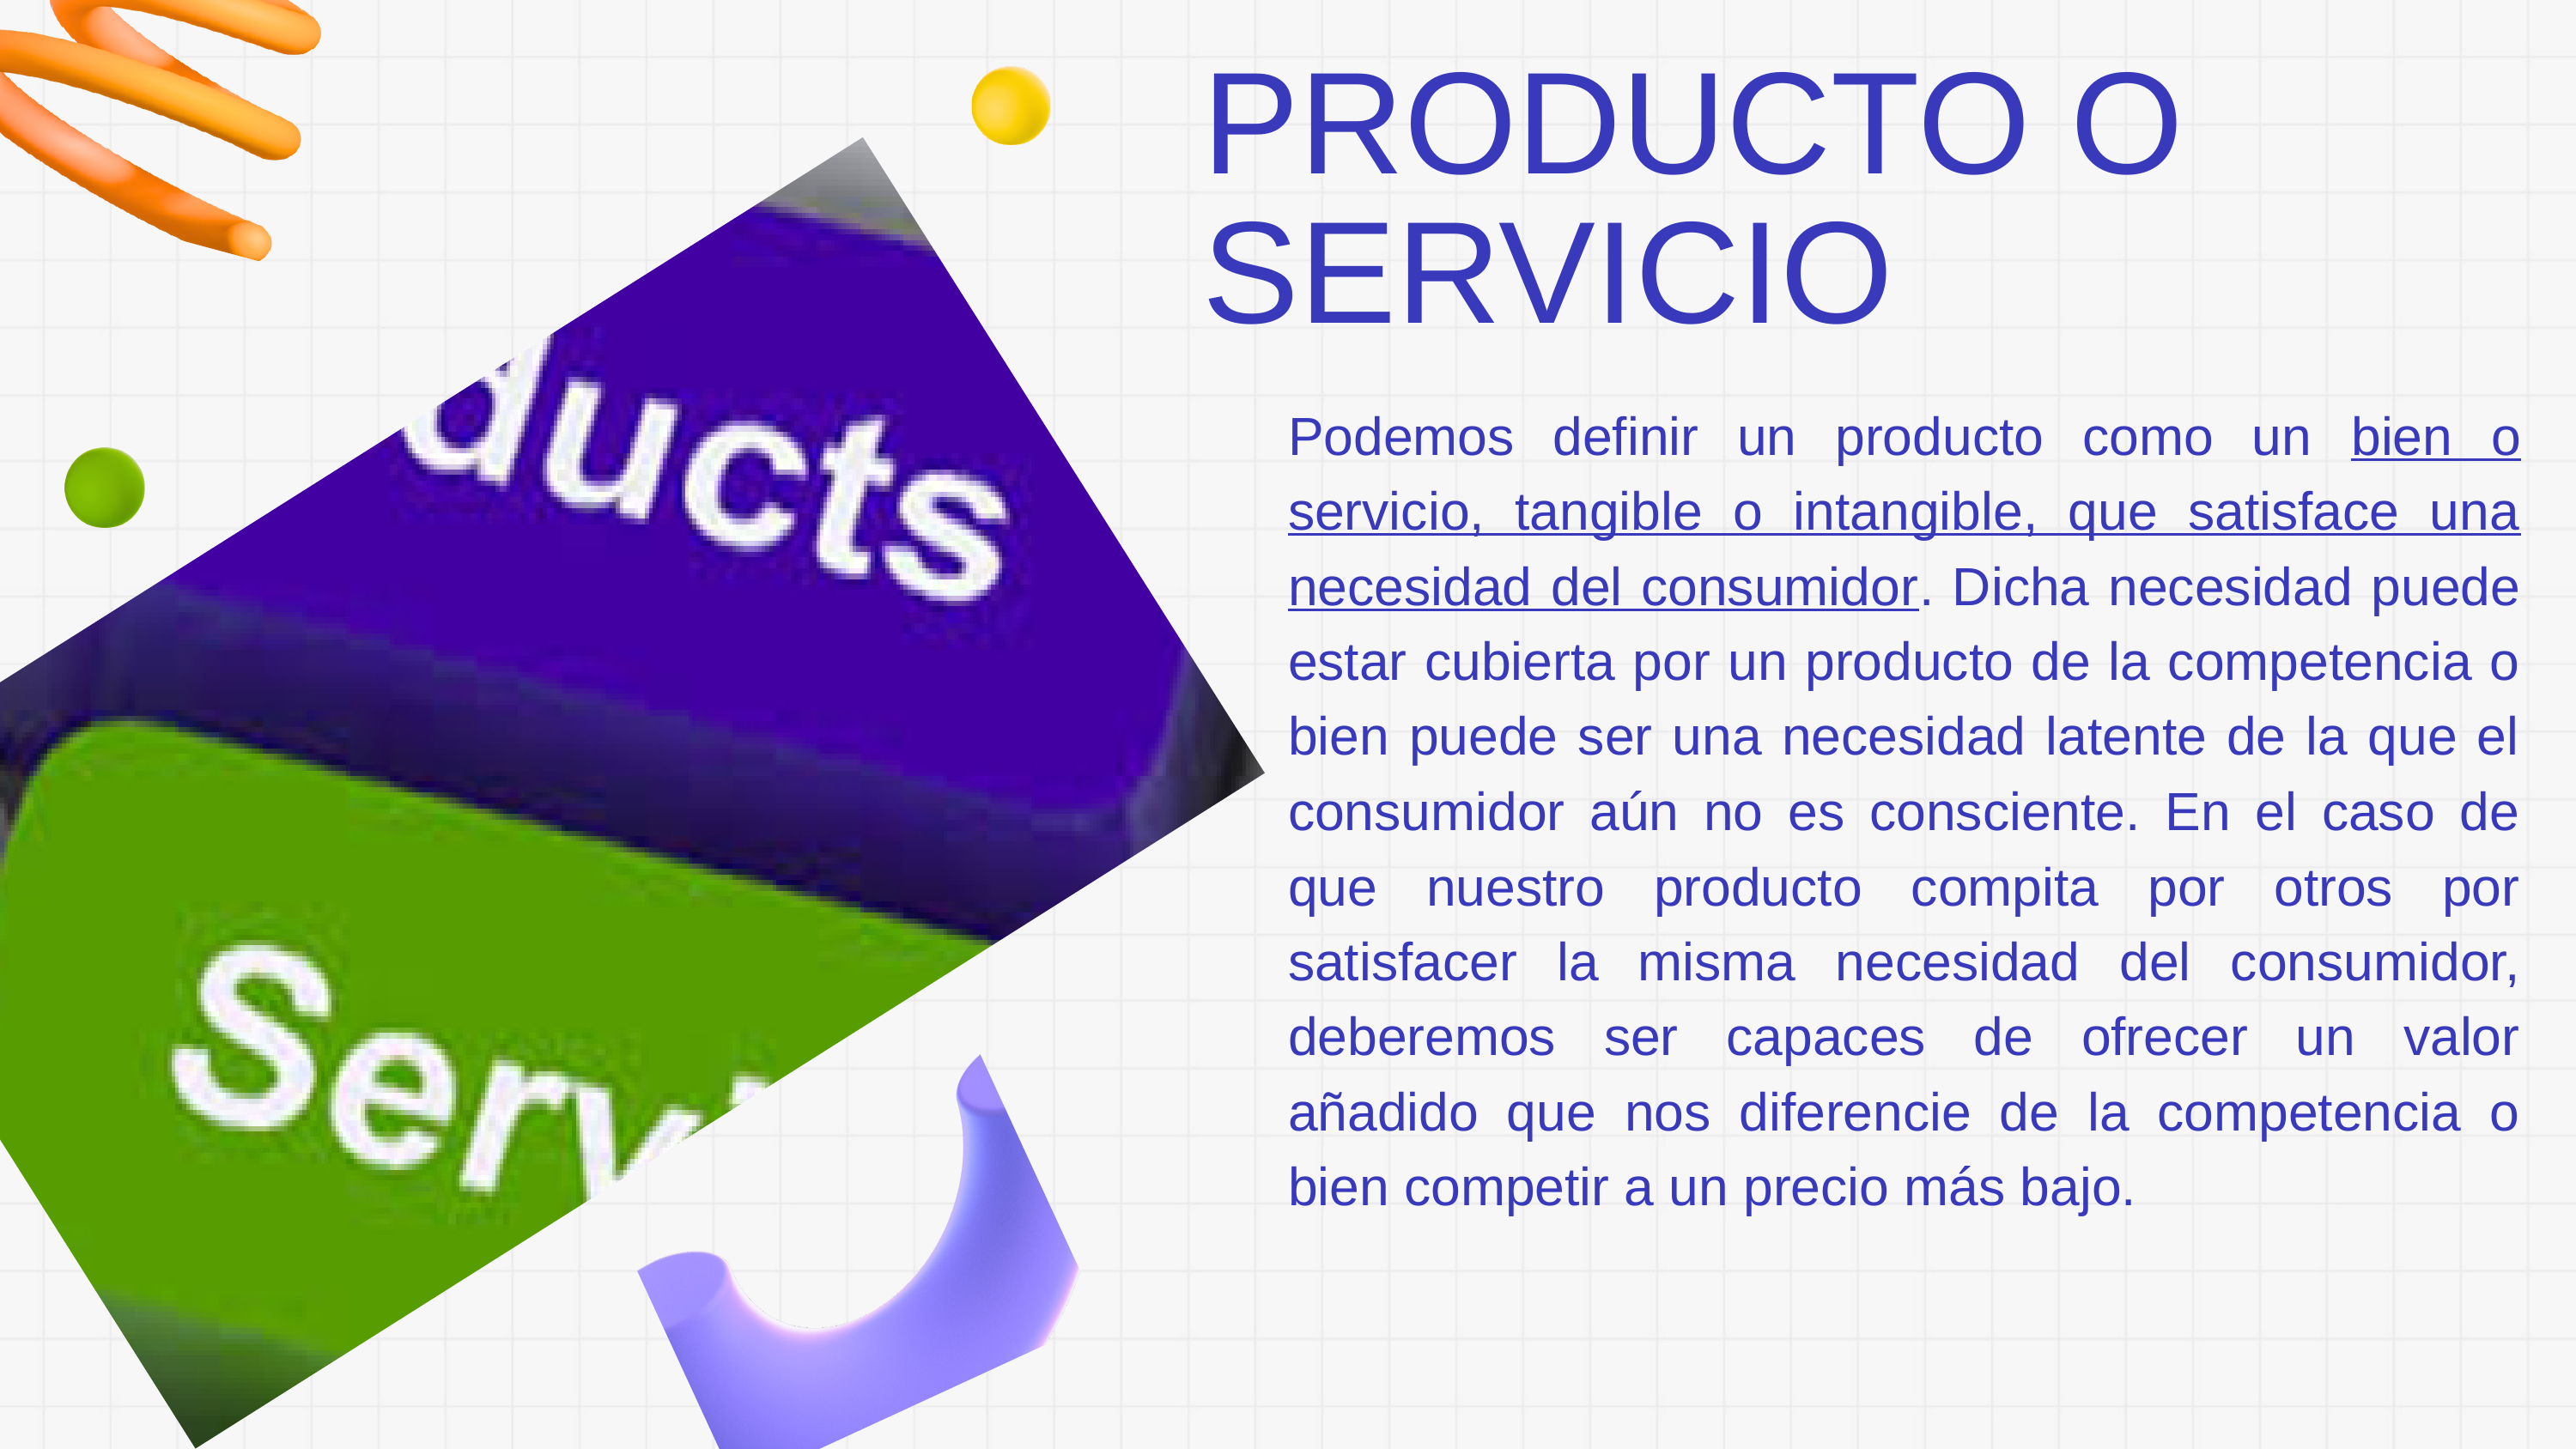

PRODUCTO O SERVICIO

Podemos definir un producto como un bien o servicio, tangible o intangible, que satisface una necesidad del consumidor. Dicha necesidad puede estar cubierta por un producto de la competencia o bien puede ser una necesidad latente de la que el consumidor aún no es consciente. En el caso de que nuestro producto compita por otros por satisfacer la misma necesidad del consumidor, deberemos ser capaces de ofrecer un valor añadido que nos diferencie de la competencia o bien competir a un precio más bajo.